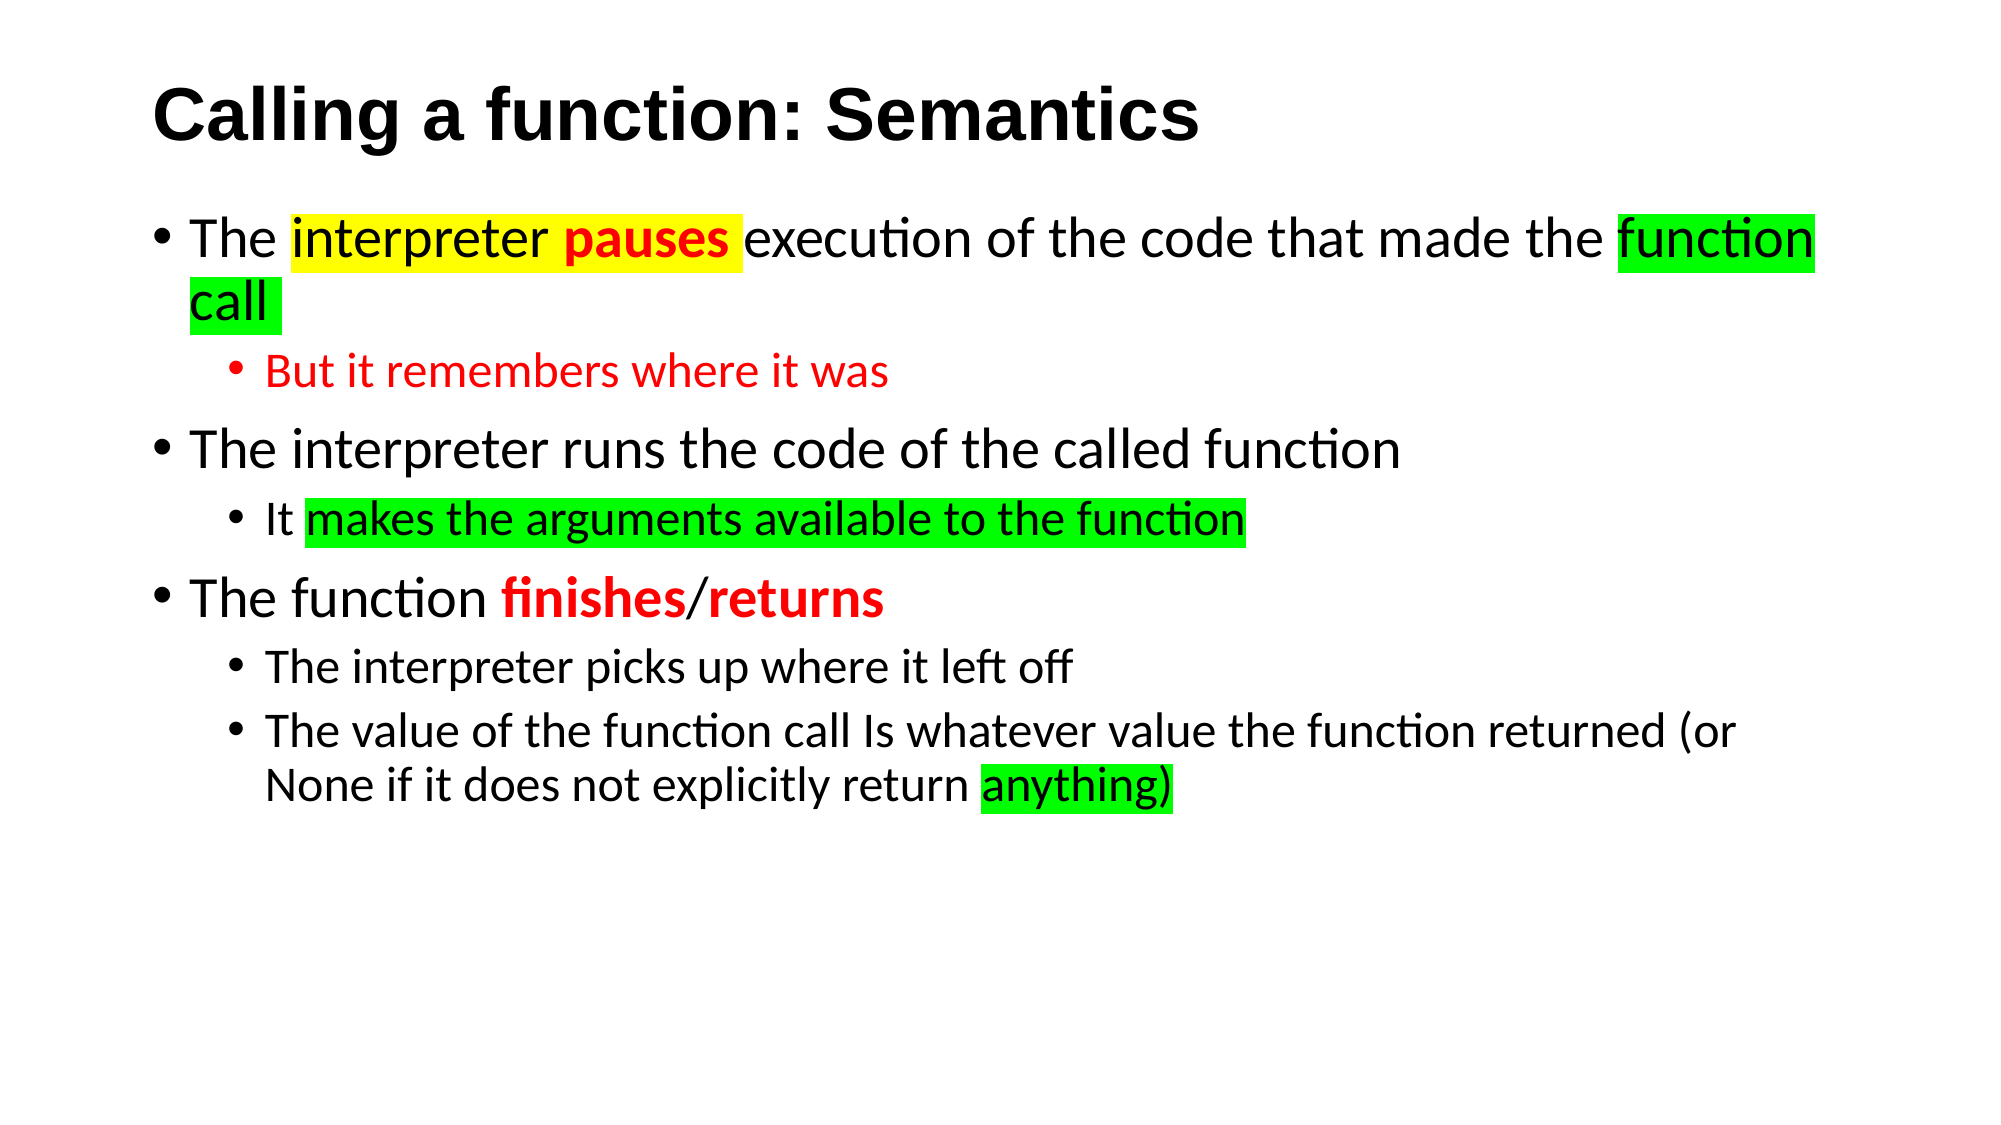

# Calling a function: Semantics
The interpreter pauses execution of the code that made the function call
But it remembers where it was
The interpreter runs the code of the called function
It makes the arguments available to the function
The function finishes/returns
The interpreter picks up where it left off
The value of the function call Is whatever value the function returned (or None if it does not explicitly return anything)